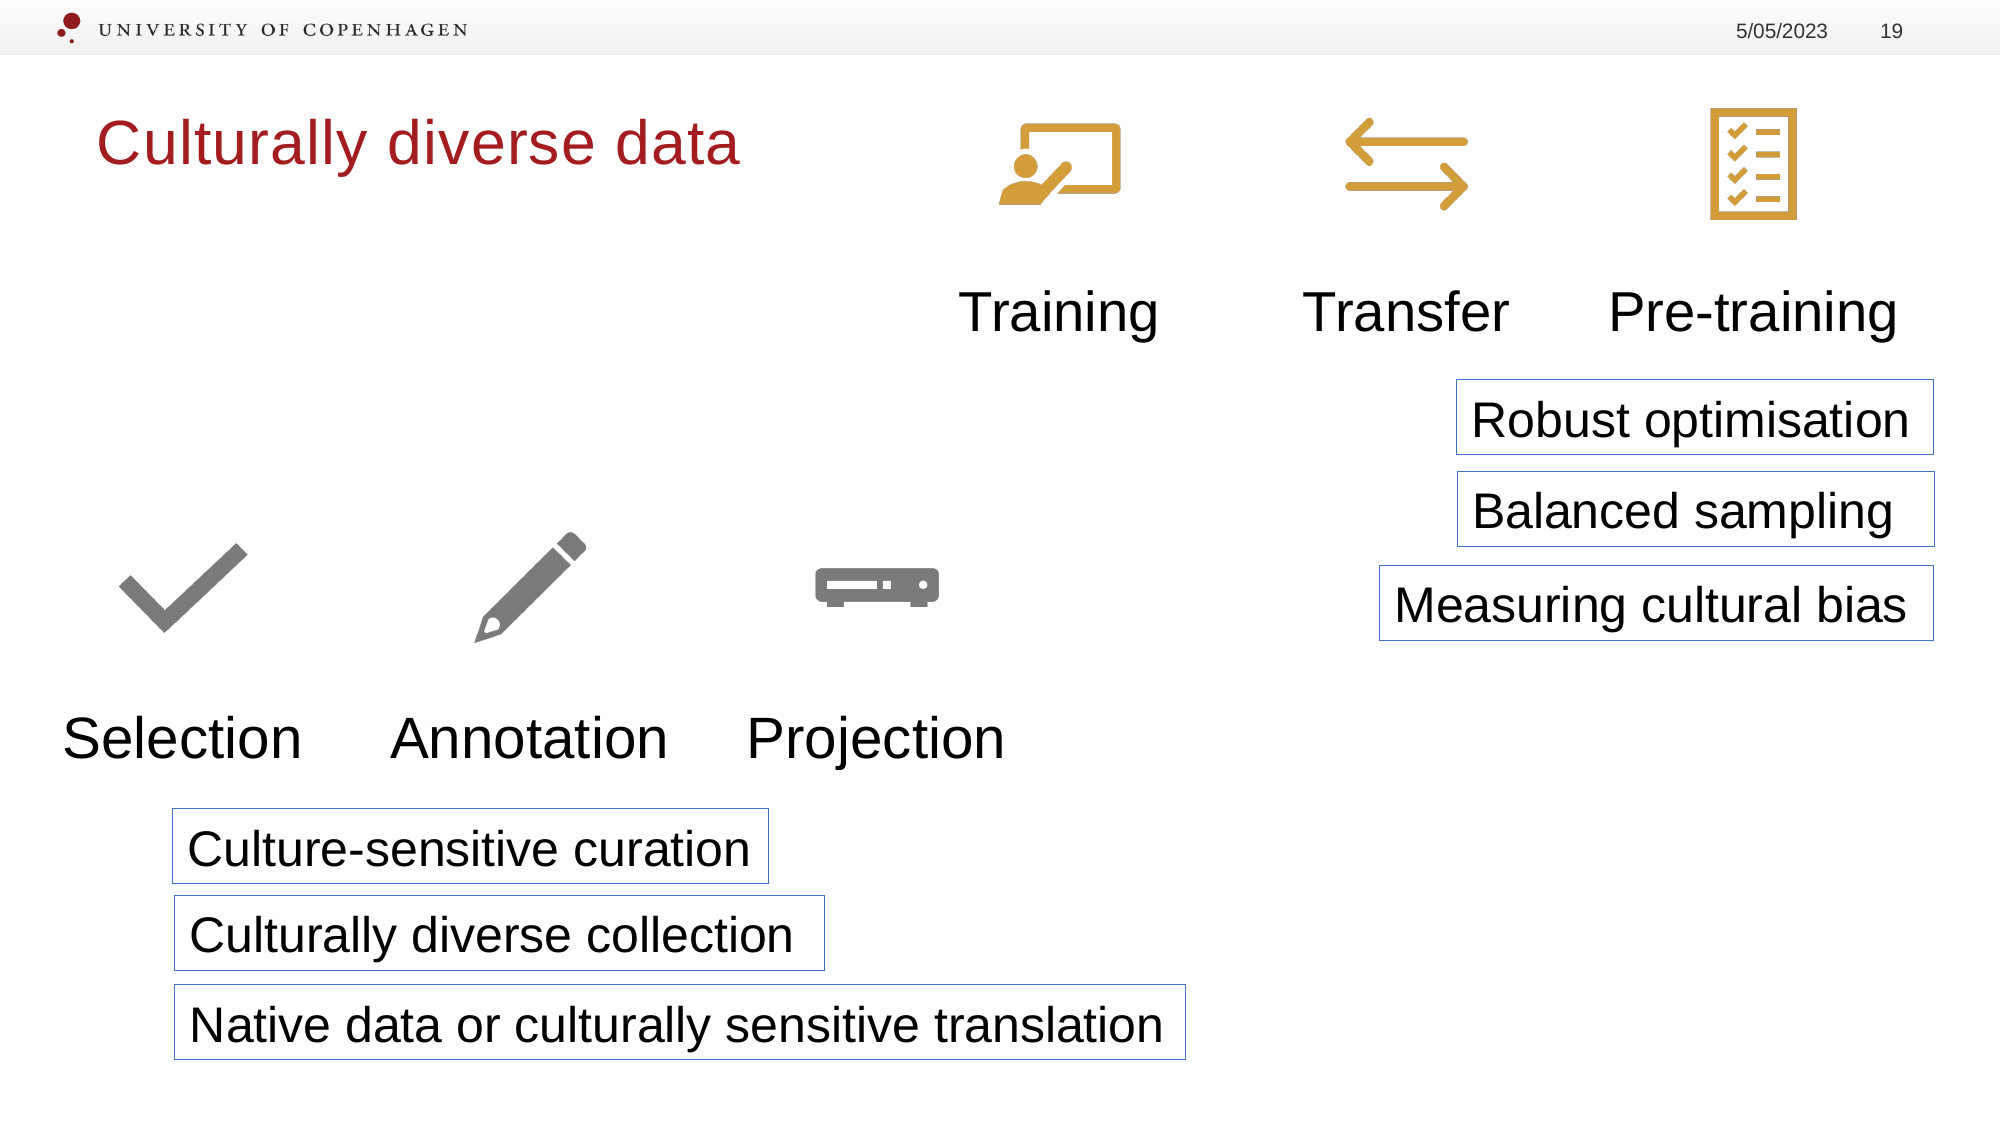

Training
Transfer
Pre-training
5/05/2023
19
# Culturally diverse data
Selection
Annotation
Projection
Robust optimisation
Balanced sampling
Measuring cultural bias
Culture-sensitive curation
Culturally diverse collection
Native data or culturally sensitive translation